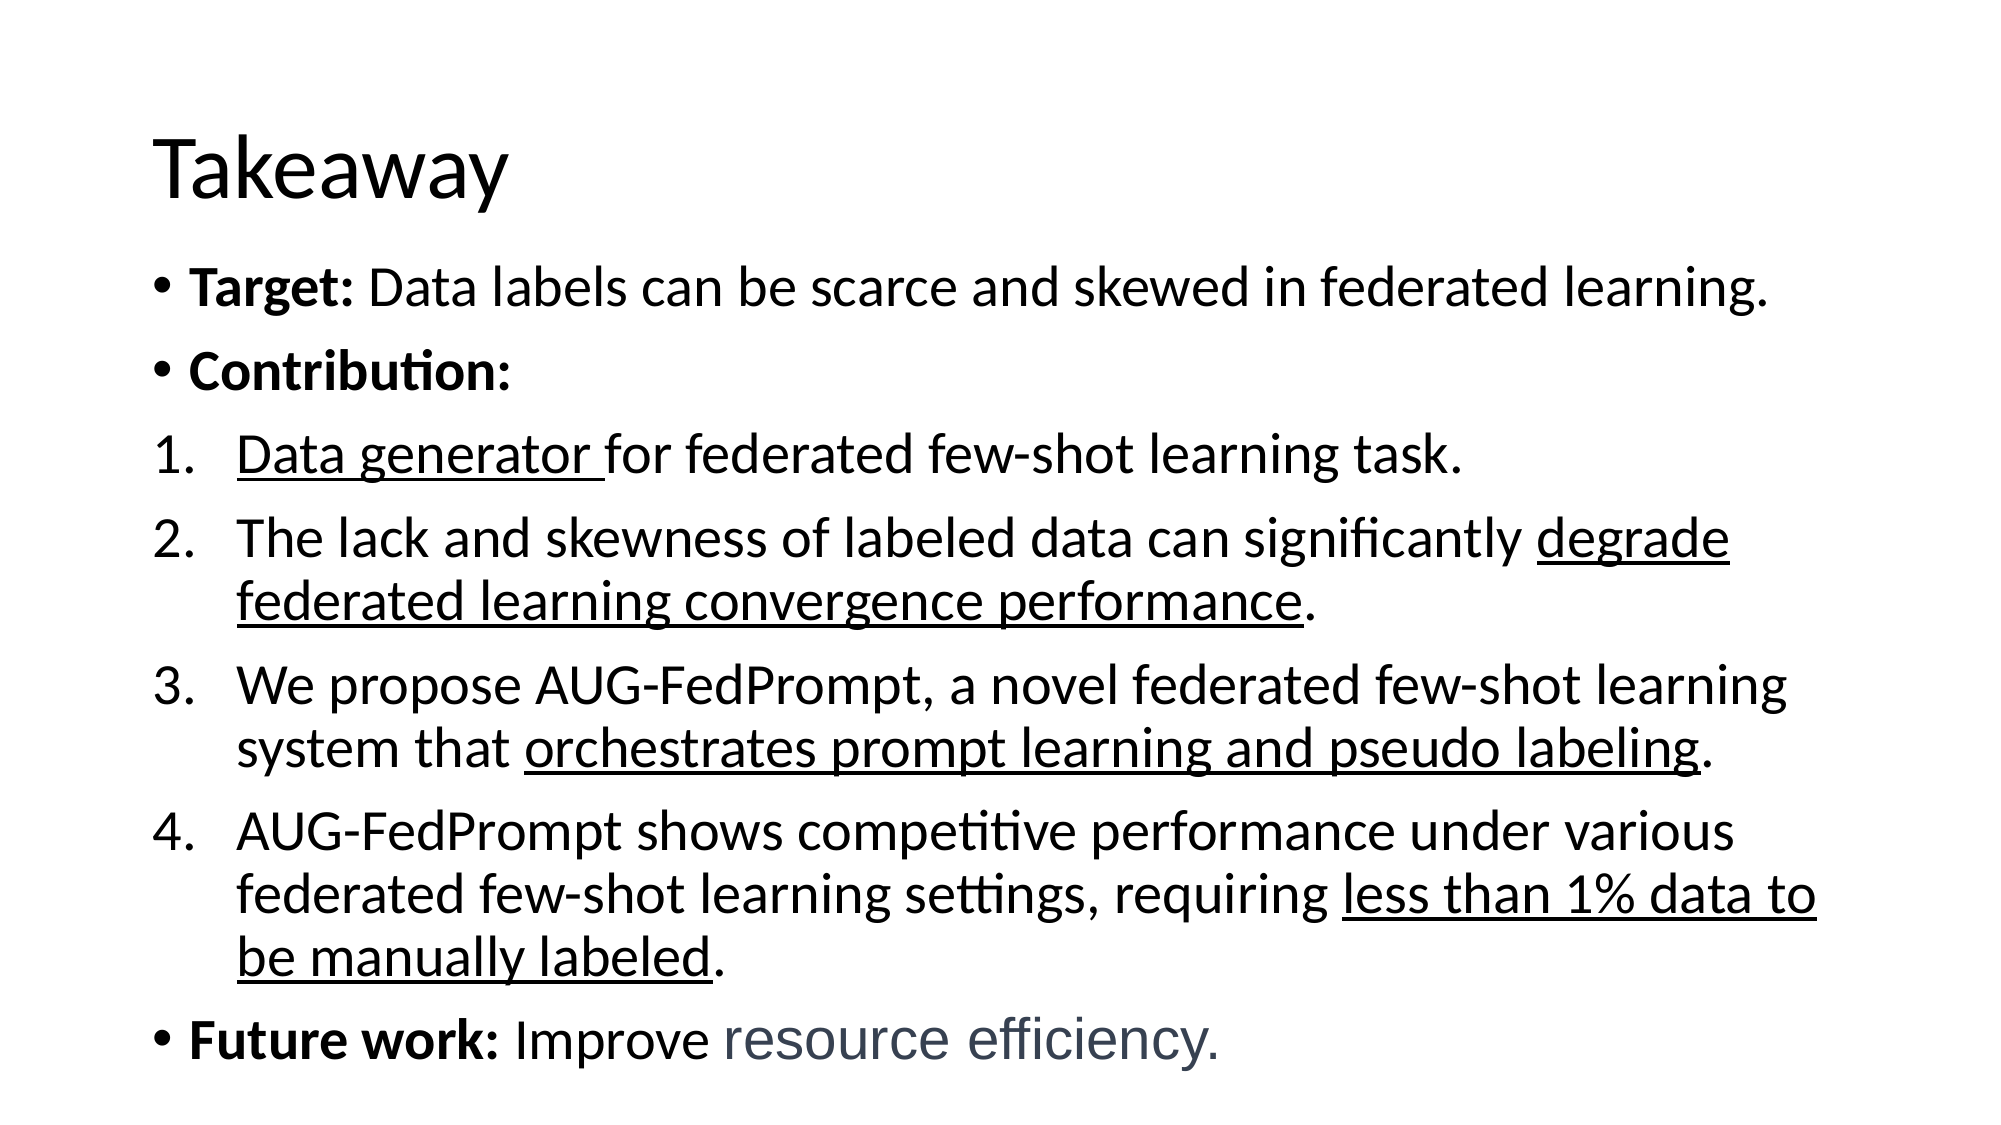

# Takeaway
Target: Data labels can be scarce and skewed in federated learning.
Contribution:
Data generator for federated few-shot learning task.
The lack and skewness of labeled data can significantly degrade federated learning convergence performance.
We propose AUG-FedPrompt, a novel federated few-shot learning system that orchestrates prompt learning and pseudo labeling.
AUG-FedPrompt shows competitive performance under various federated few-shot learning settings, requiring less than 1% data to be manually labeled.
Future work: Improve resource efficiency.